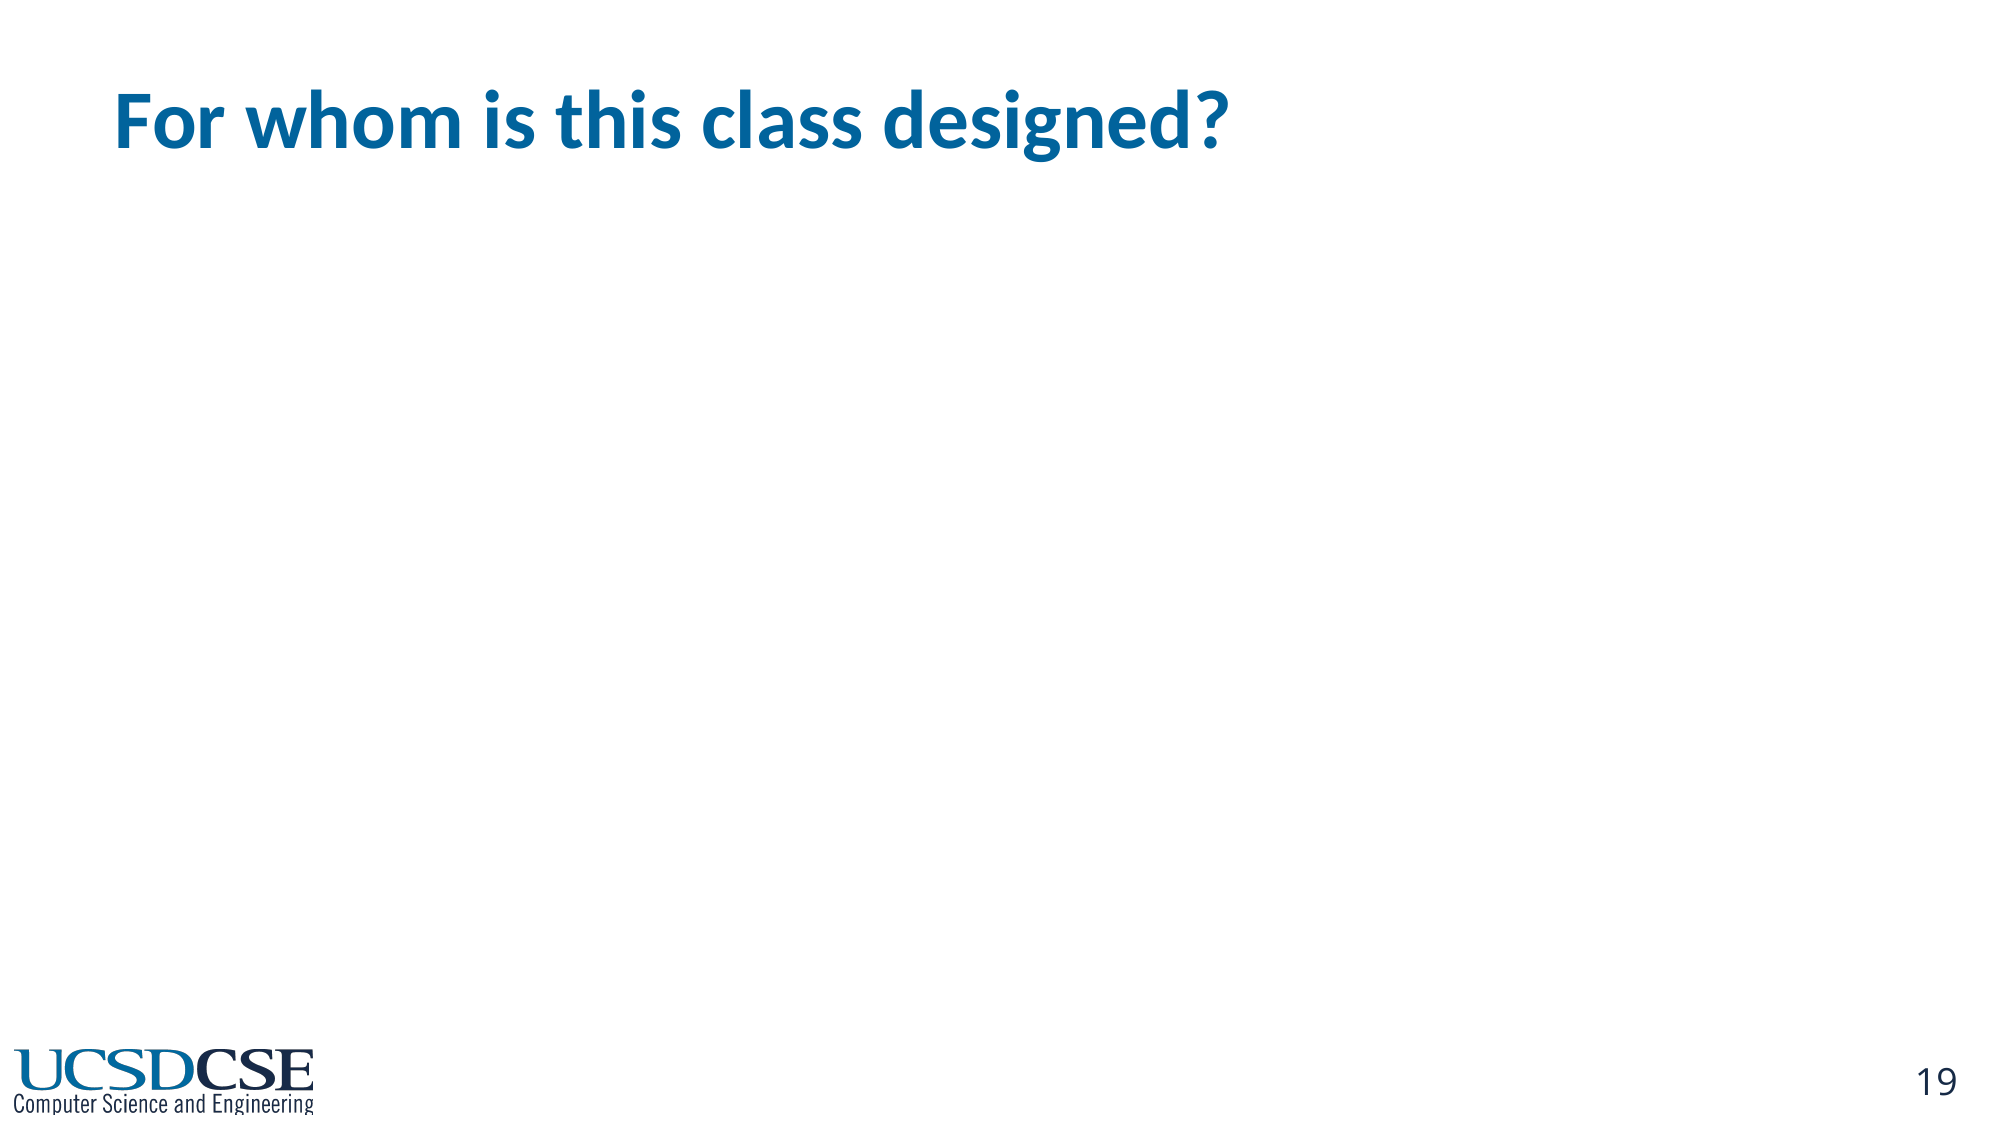

# For whom is this class designed?